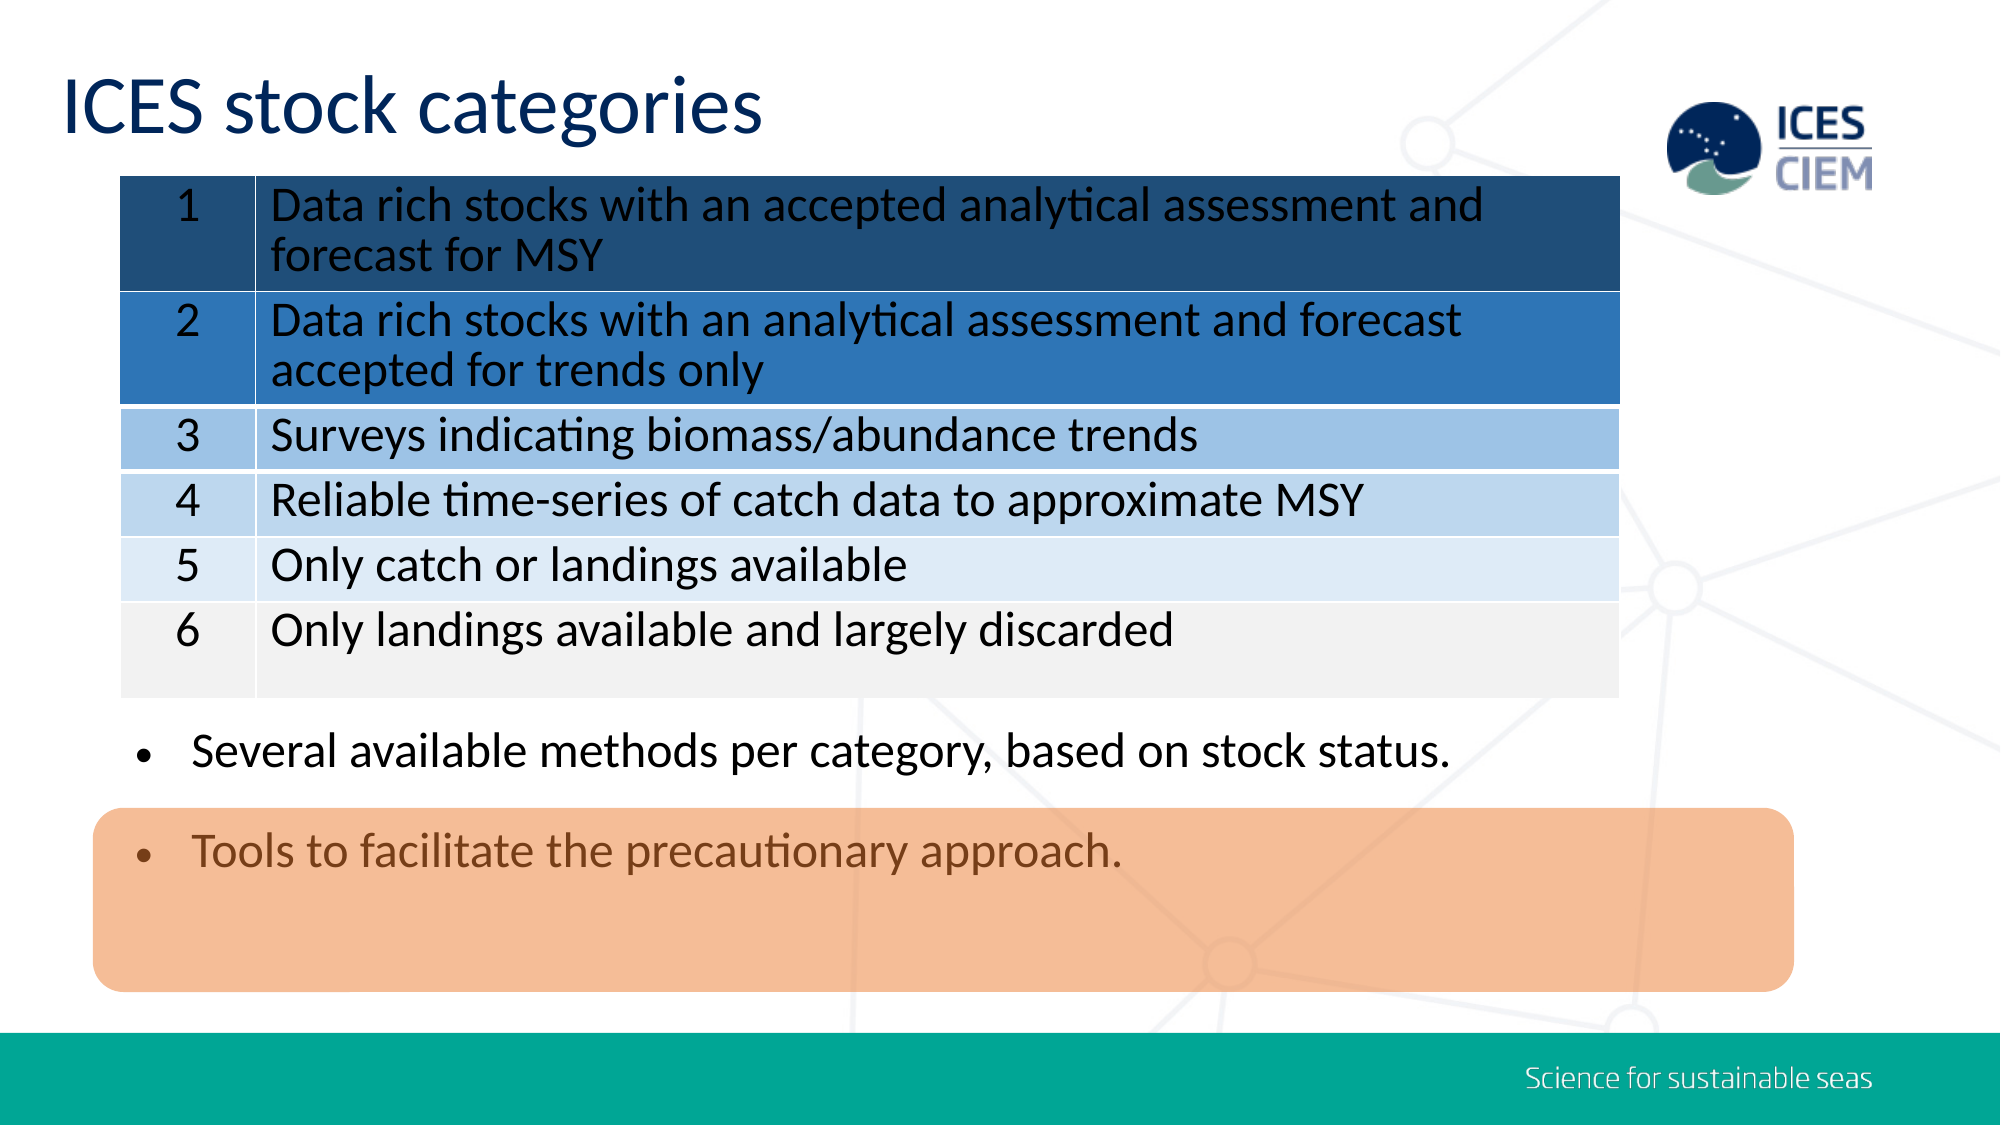

# ICES stock categories
| 1 | Data rich stocks with an accepted analytical assessment and forecast for MSY |
| --- | --- |
| 2 | Data rich stocks with an analytical assessment and forecast accepted for trends only |
| 3 | Surveys indicating biomass/abundance trends |
| 4 | Reliable time-series of catch data to approximate MSY |
| 5 | Only catch or landings available |
| 6 | Only landings available and largely discarded |
| Several available methods per category, based on stock status. Tools to facilitate the precautionary approach. |  |